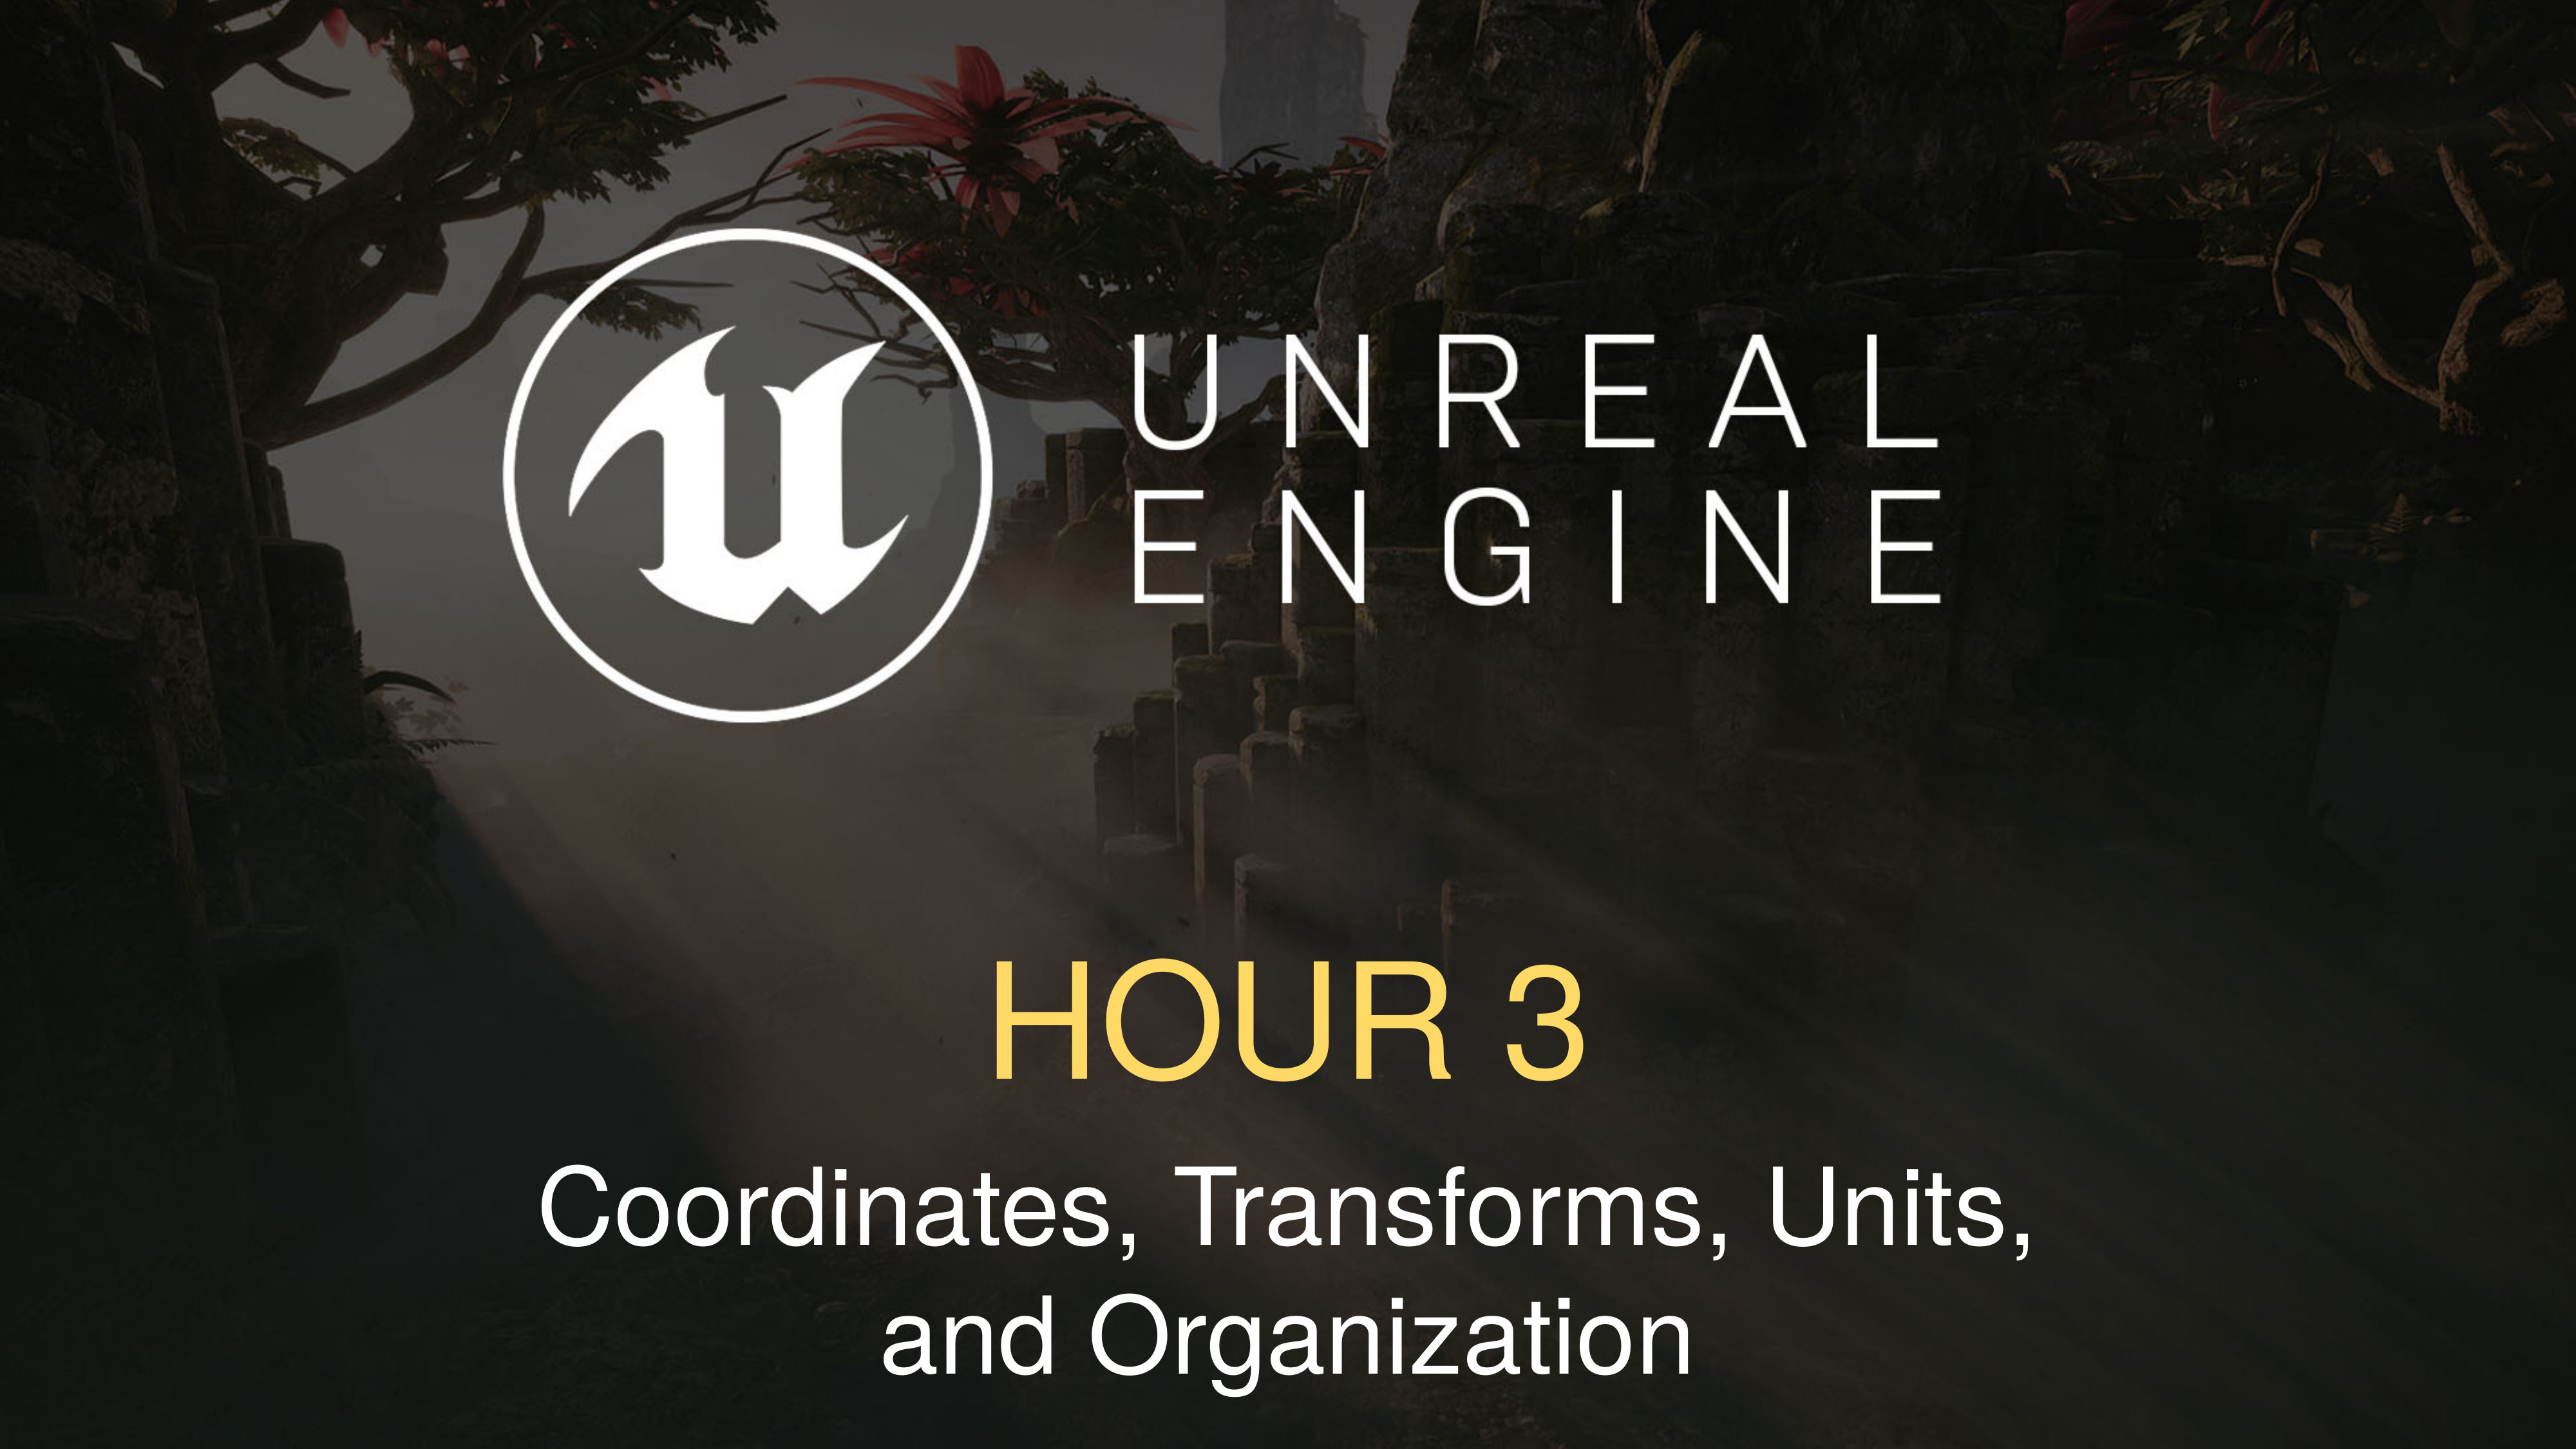

hour 3
Coordinates, Transforms, Units,
and Organization